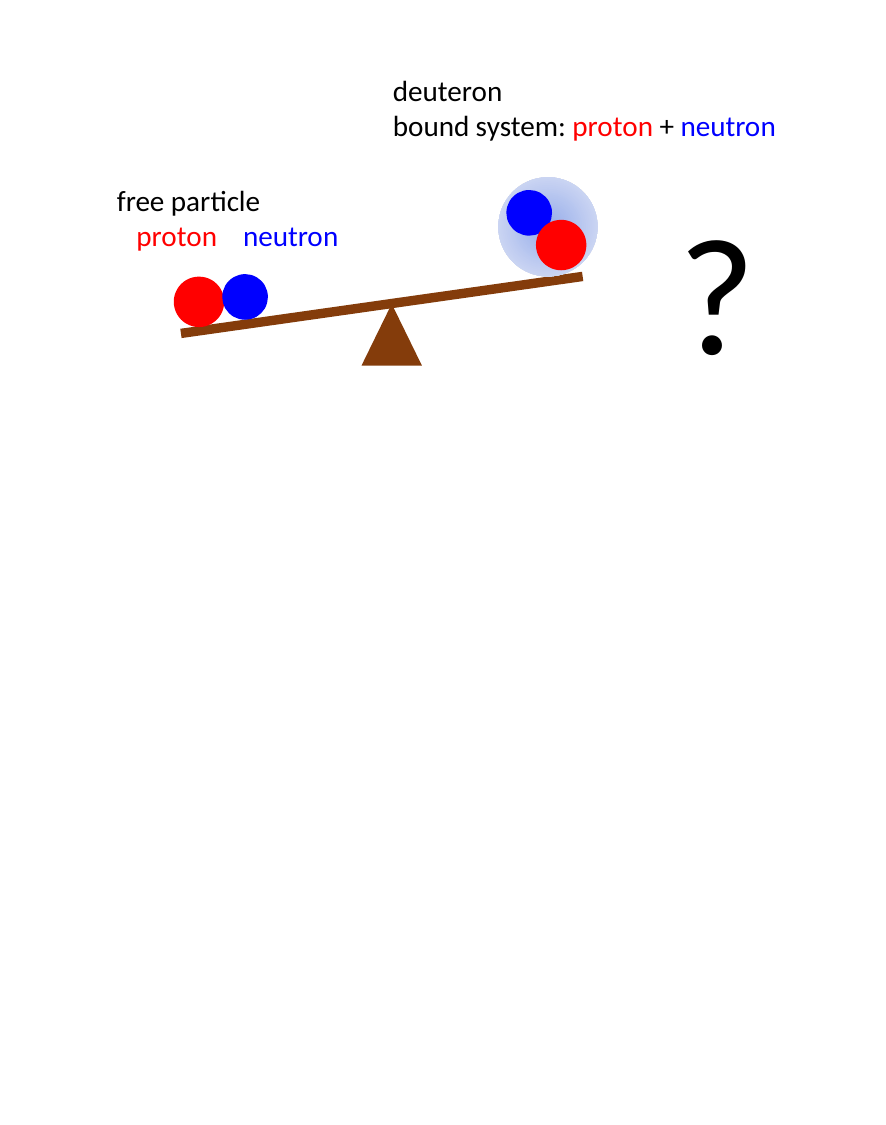

deuteron
bound system: proton + neutron
free particle
   proton    neutron

?